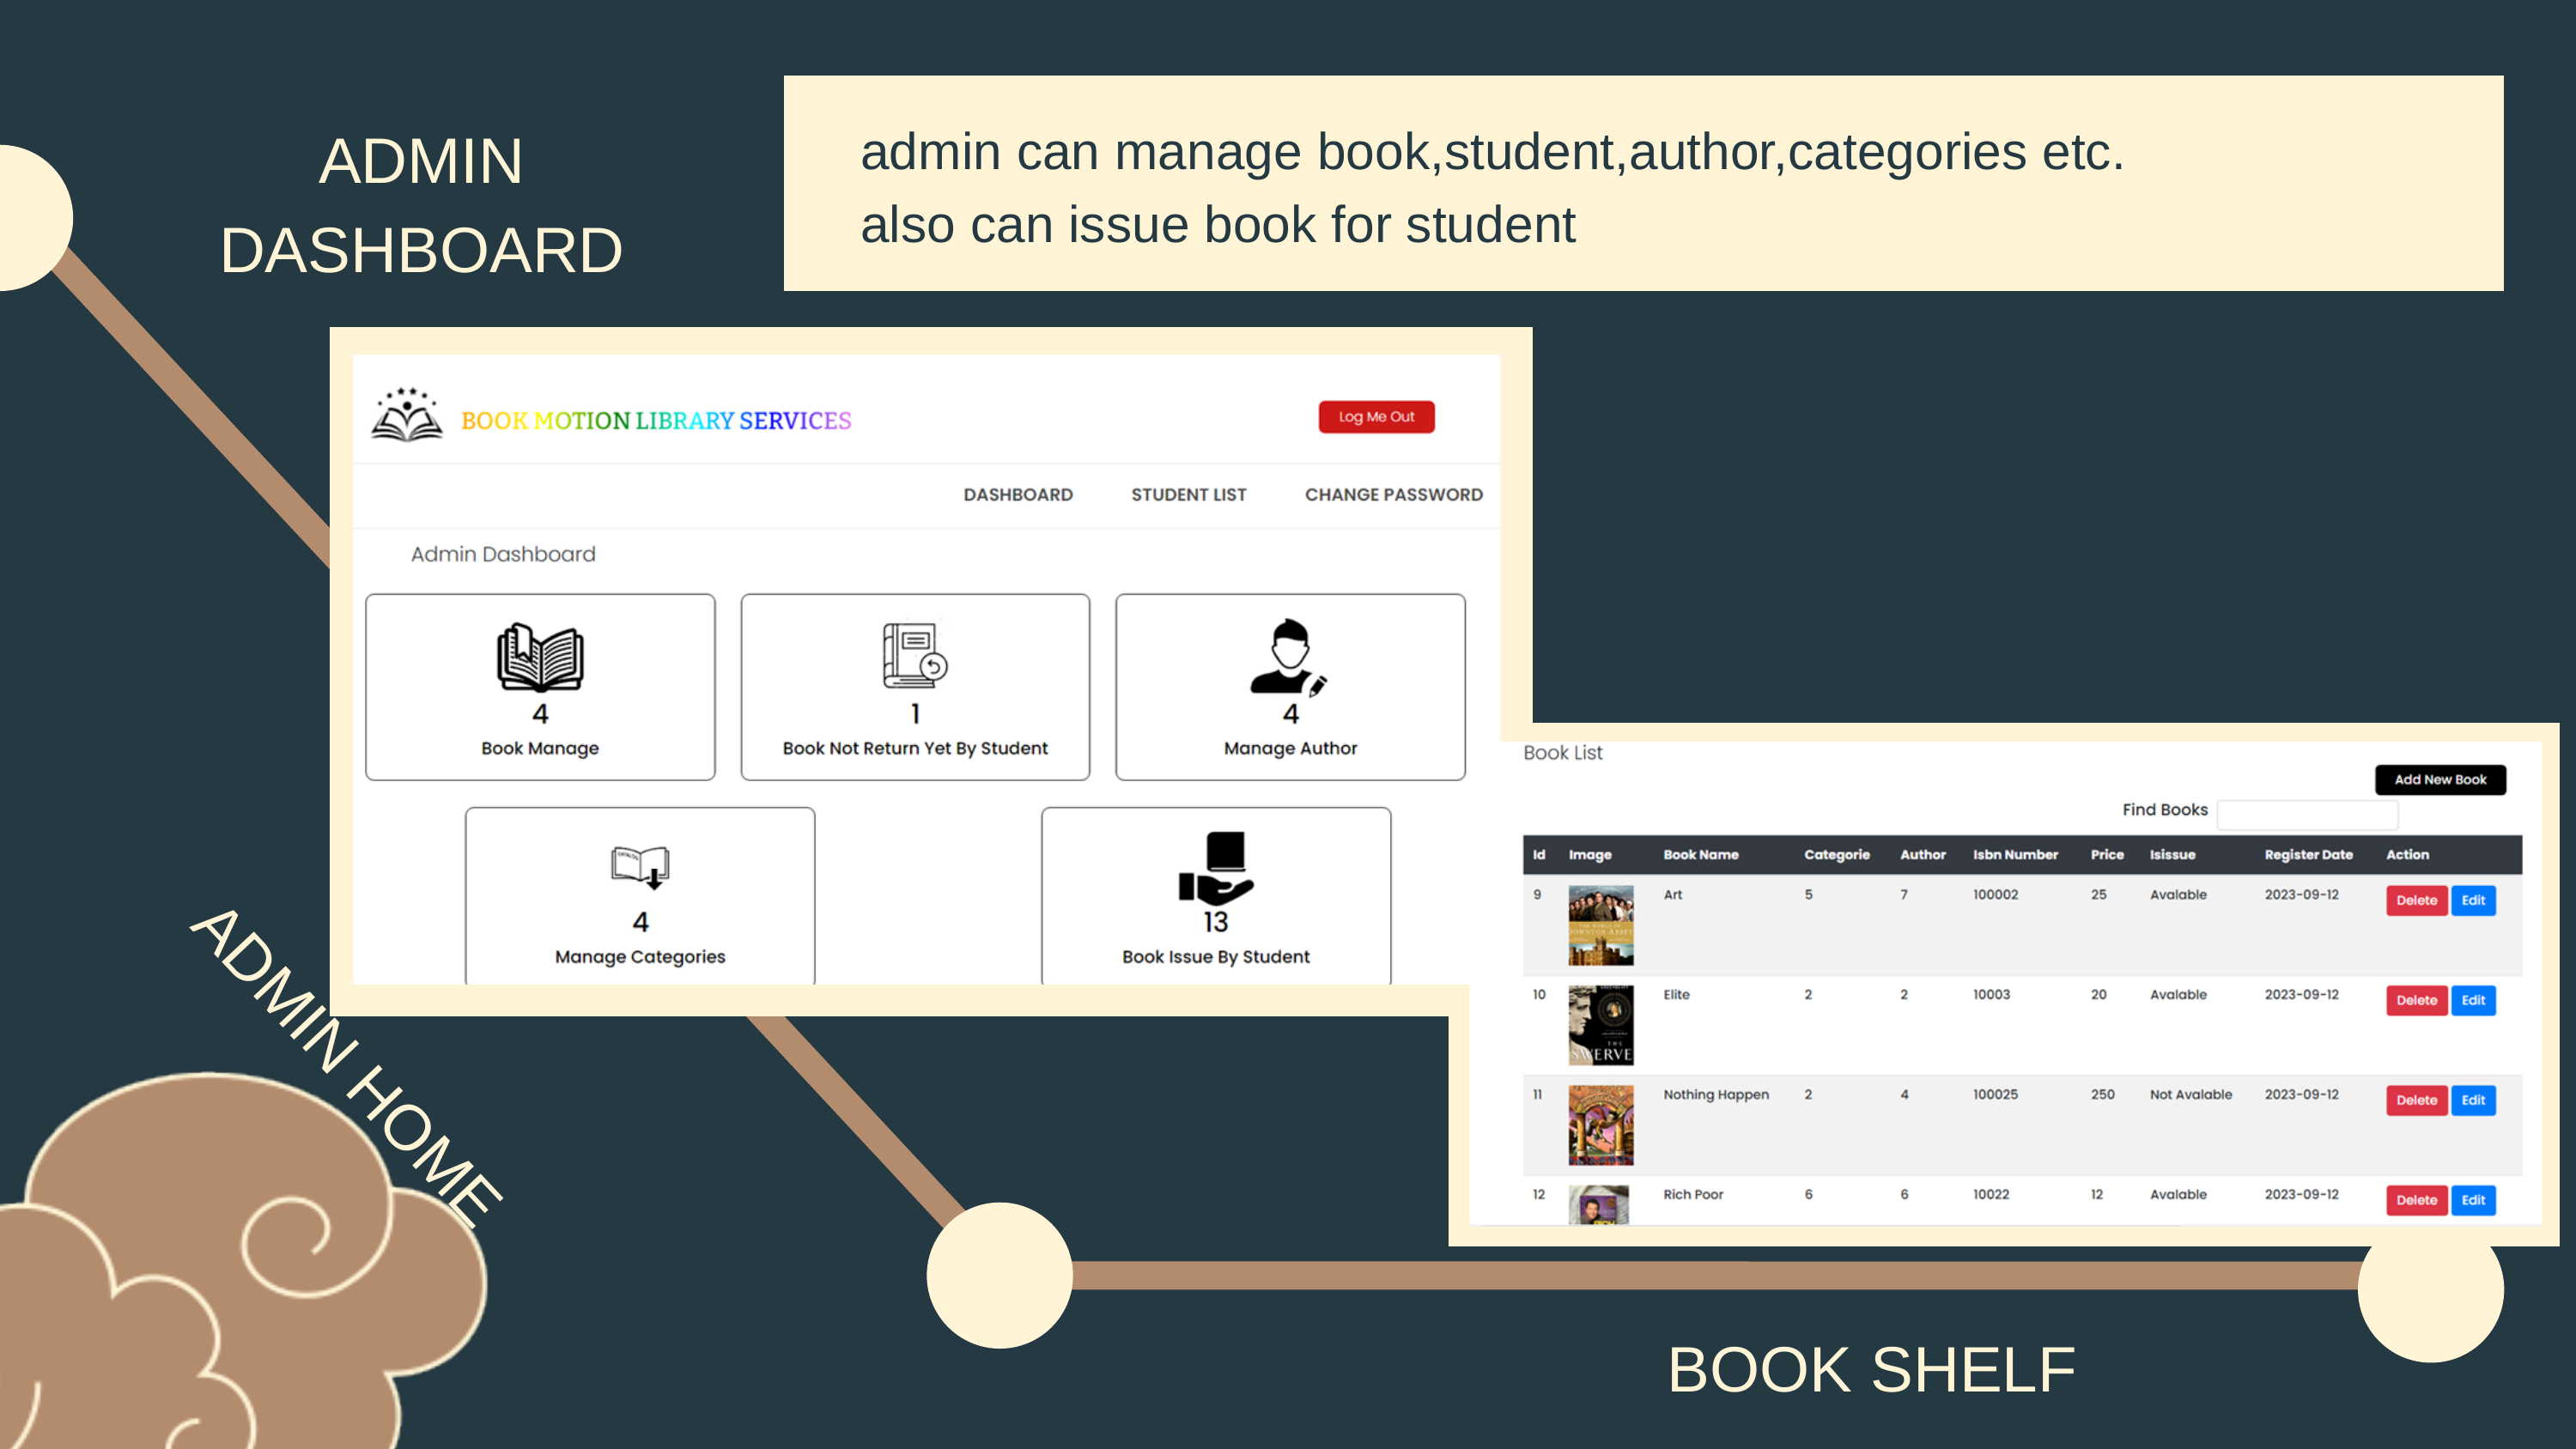

ADMIN DASHBOARD
admin can manage book,student,author,categories etc.
also can issue book for student

ADMIN HOME

BOOK SHELF